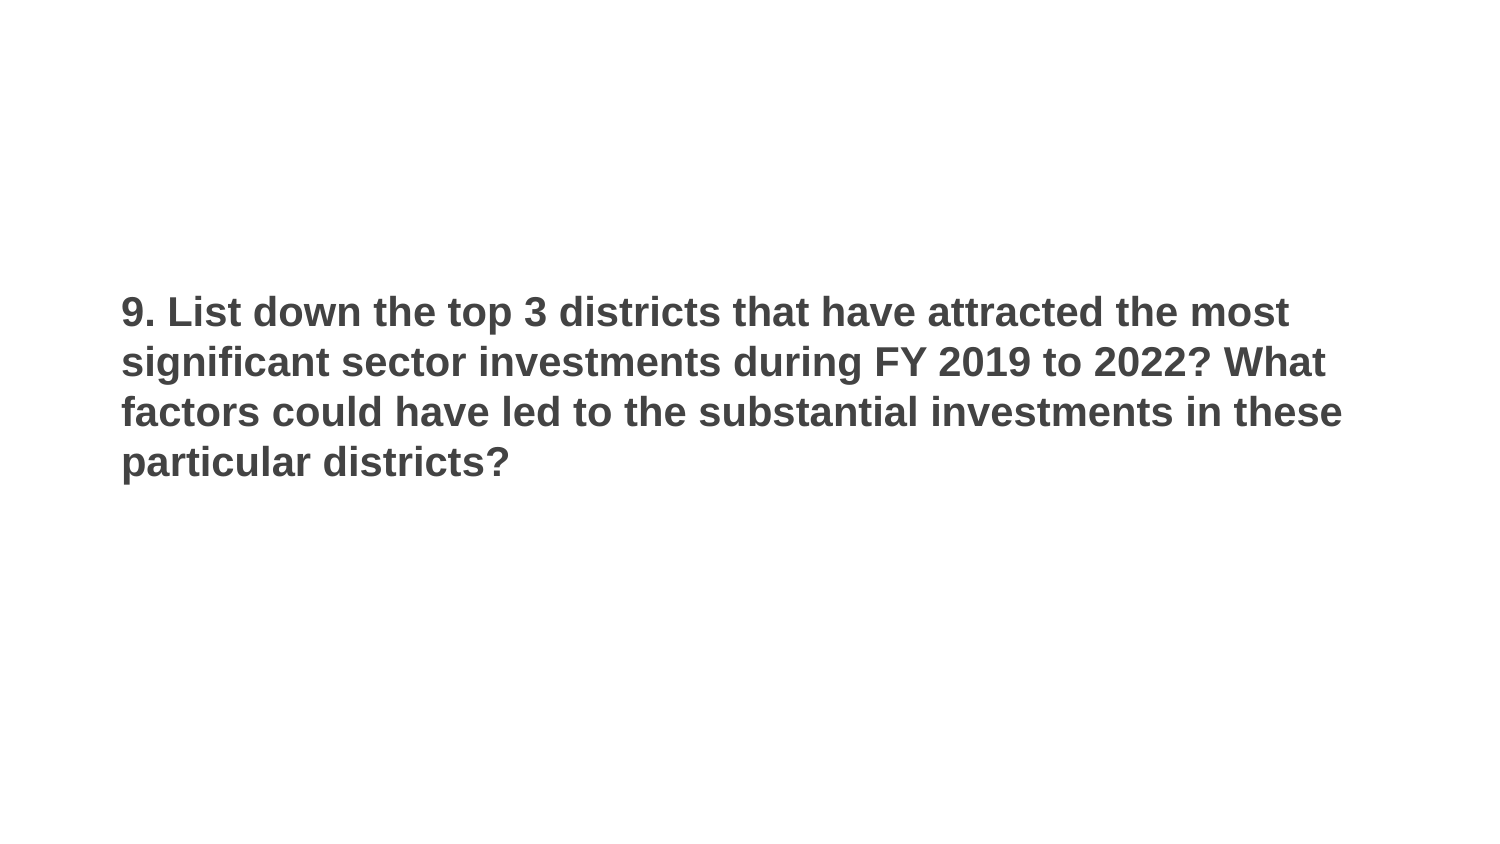

Proximity to Hyderabad: All three districts are in close proximity to Hyderabad, the state capital and an economic hub. This proximity provides access to a skilled workforce, infrastructure, and market opportunities, making them favorable locations for investments.

Industrial Infrastructure: These districts have developed industrial parks, technology zones, and IT clusters, creating an enabling environment for businesses to thrive.

Government Policies: The government's pro-business policies, investment incentives, and ease of doing business initiatives have encouraged companies to invest in these districts.

Connectivity: Good transportation networks and connectivity to major cities and ports enhance the attractiveness of these districts for logistics and manufacturing companies.

Economic Diversification: The districts have diversified economies, with a focus on sectors like IT, manufacturing, real estate, and pharmaceuticals, attracting a wide range of investments.
.

### Chart: Top 3 Districts Investments during FY 2019 to 2022

| Category | Total |
|---|---|
| Rangareddy | 42706.332 |
| Sangareddy | 12366.7556 |
| Medchal_Malkajgiri | 10394.561 |
9. List down the top 3 districts that have attracted the most significant sector investments during FY 2019 to 2022? What factors could have led to the substantial investments in these particular districts?